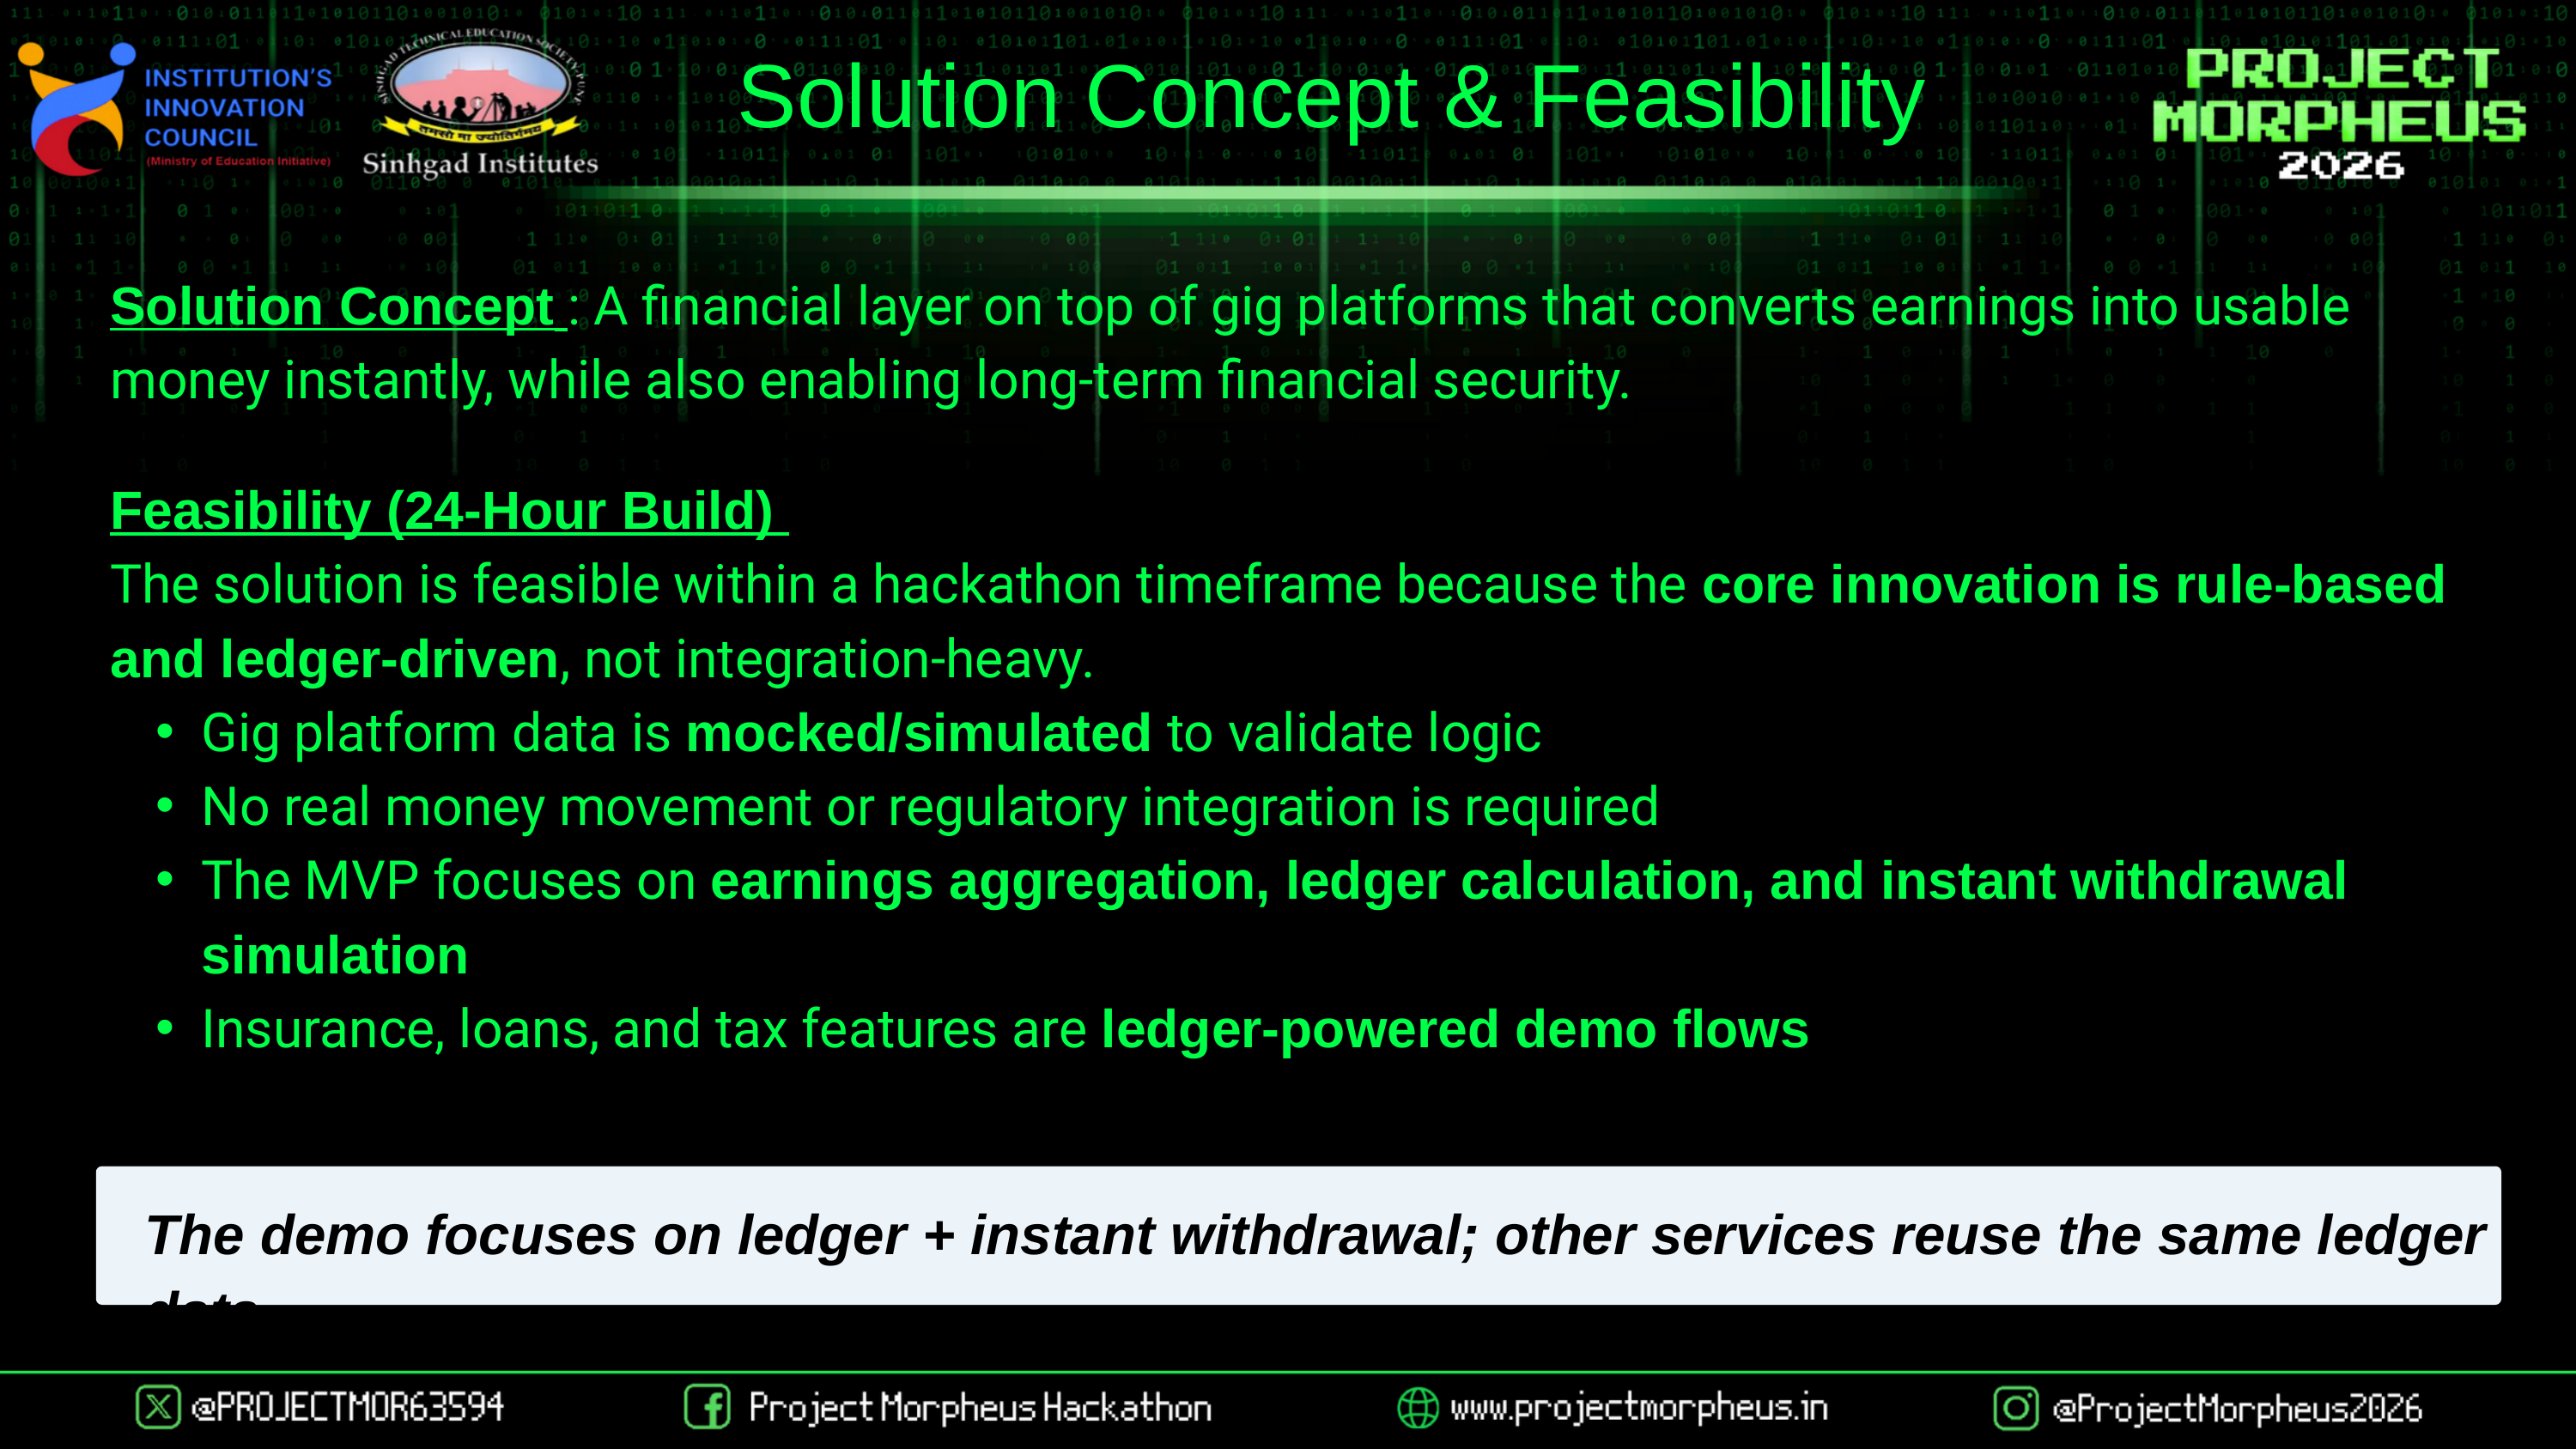

Solution Concept & Feasibility
Solution Concept : A financial layer on top of gig platforms that converts earnings into usable money instantly, while also enabling long‑term financial security.

Feasibility (24‑Hour Build)
The solution is feasible within a hackathon timeframe because the core innovation is rule‑based and ledger‑driven, not integration‑heavy.
Gig platform data is mocked/simulated to validate logic
No real money movement or regulatory integration is required
The MVP focuses on earnings aggregation, ledger calculation, and instant withdrawal simulation
Insurance, loans, and tax features are ledger‑powered demo flows

The demo focuses on ledger + instant withdrawal; other services reuse the same ledger data..